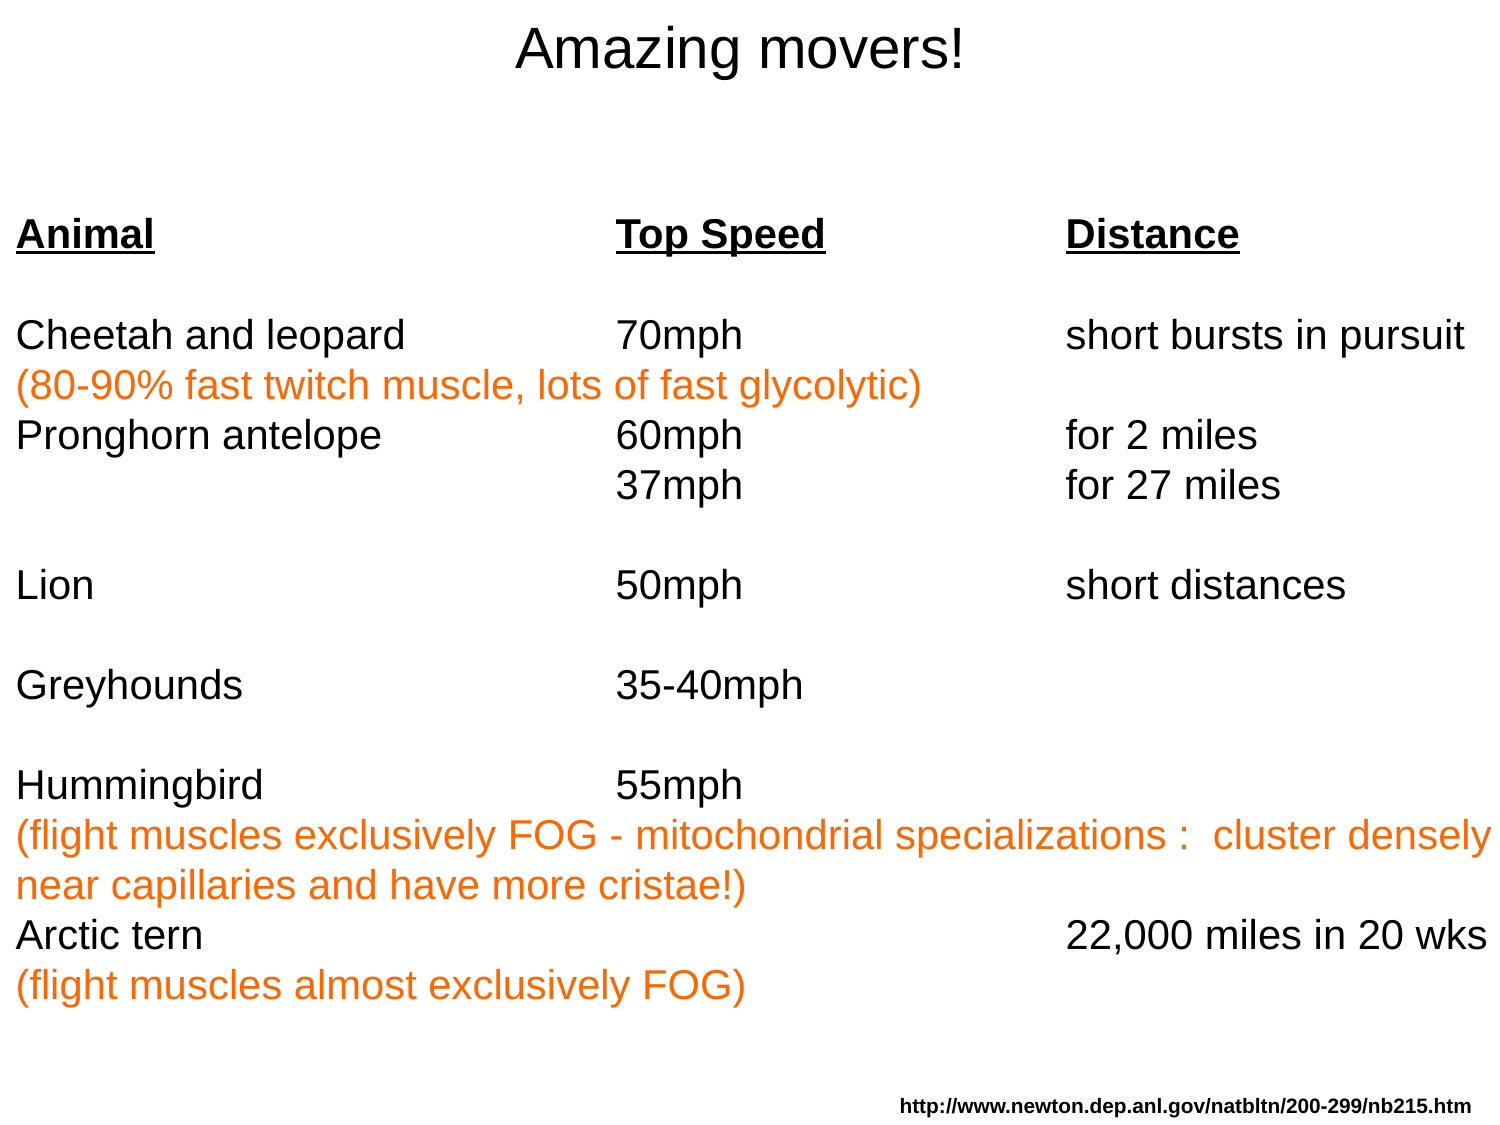

Amazing movers!
Animal				Top Speed		Distance

Cheetah and leopard		70mph			short bursts in pursuit
(80-90% fast twitch muscle, lots of fast glycolytic)
Pronghorn antelope		60mph			for 2 miles
				37mph			for 27 miles

Lion				50mph			short distances

Greyhounds			35-40mph

Hummingbird			55mph
(flight muscles exclusively FOG - mitochondrial specializations :  cluster densely near capillaries and have more cristae!)
Arctic tern						22,000 miles in 20 wks
(flight muscles almost exclusively FOG)
http://www.newton.dep.anl.gov/natbltn/200-299/nb215.htm